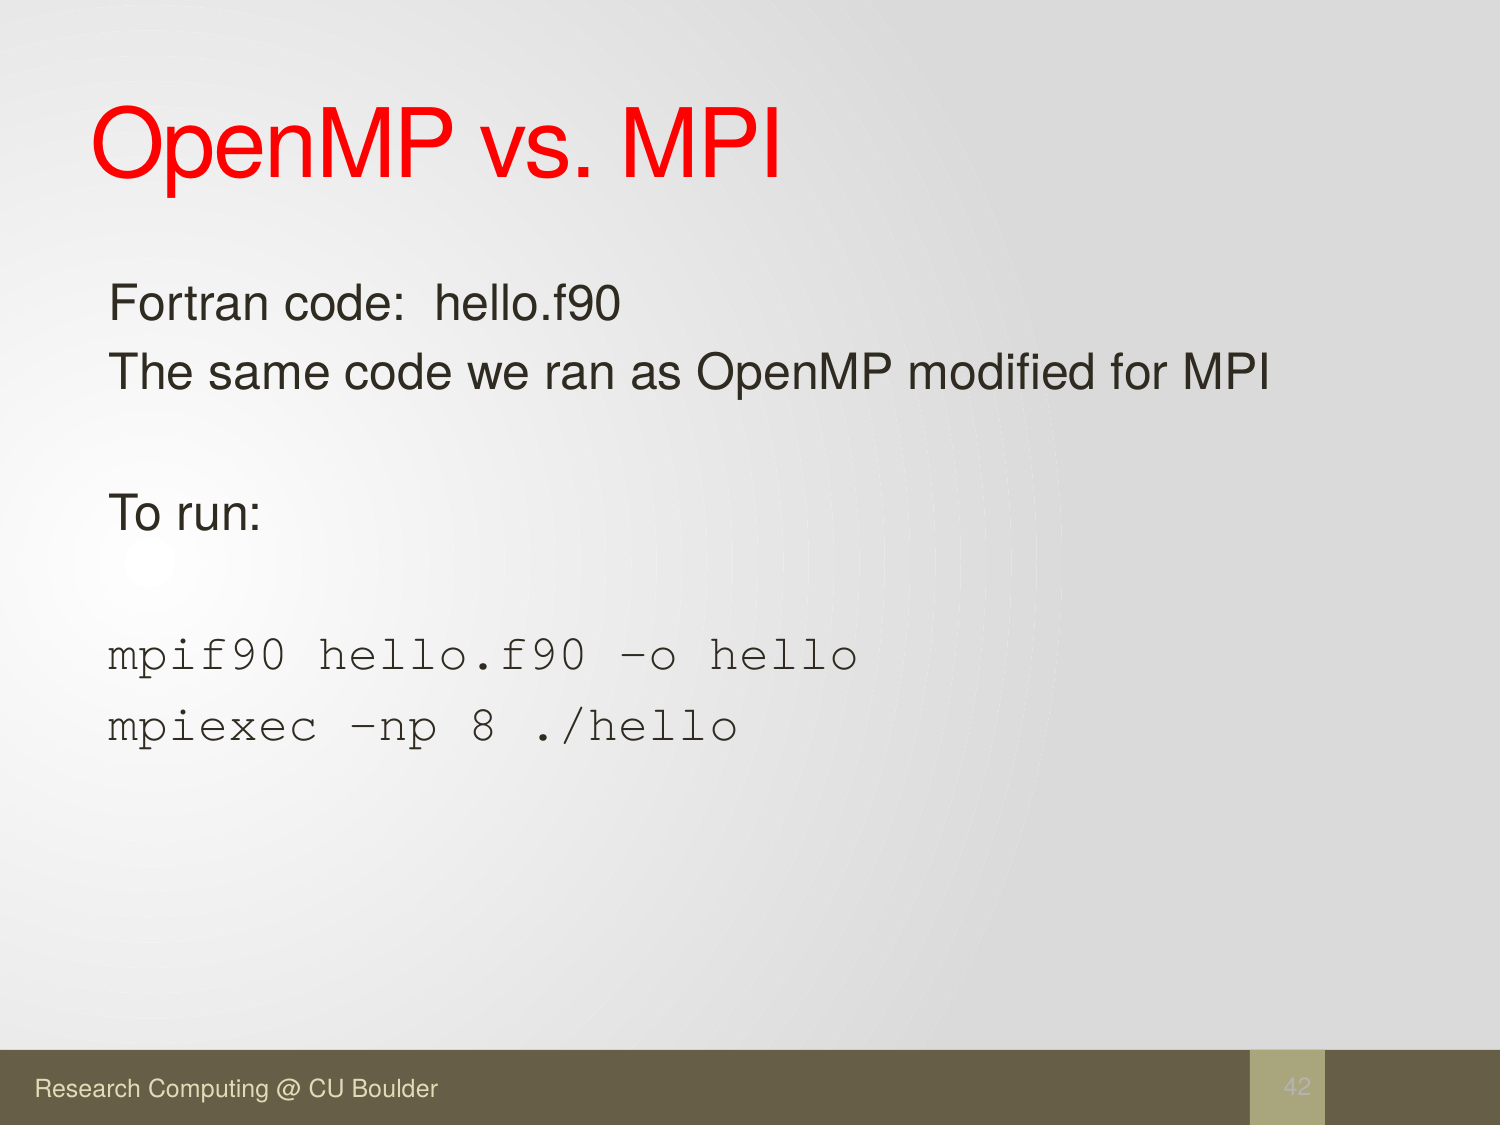

# OpenMP vs. MPI
Fortran code:  hello.f90
The same code we ran as OpenMP modified for MPI

To run:

mpif90 hello.f90 -o hello
mpiexec -np 8 ./hello
42